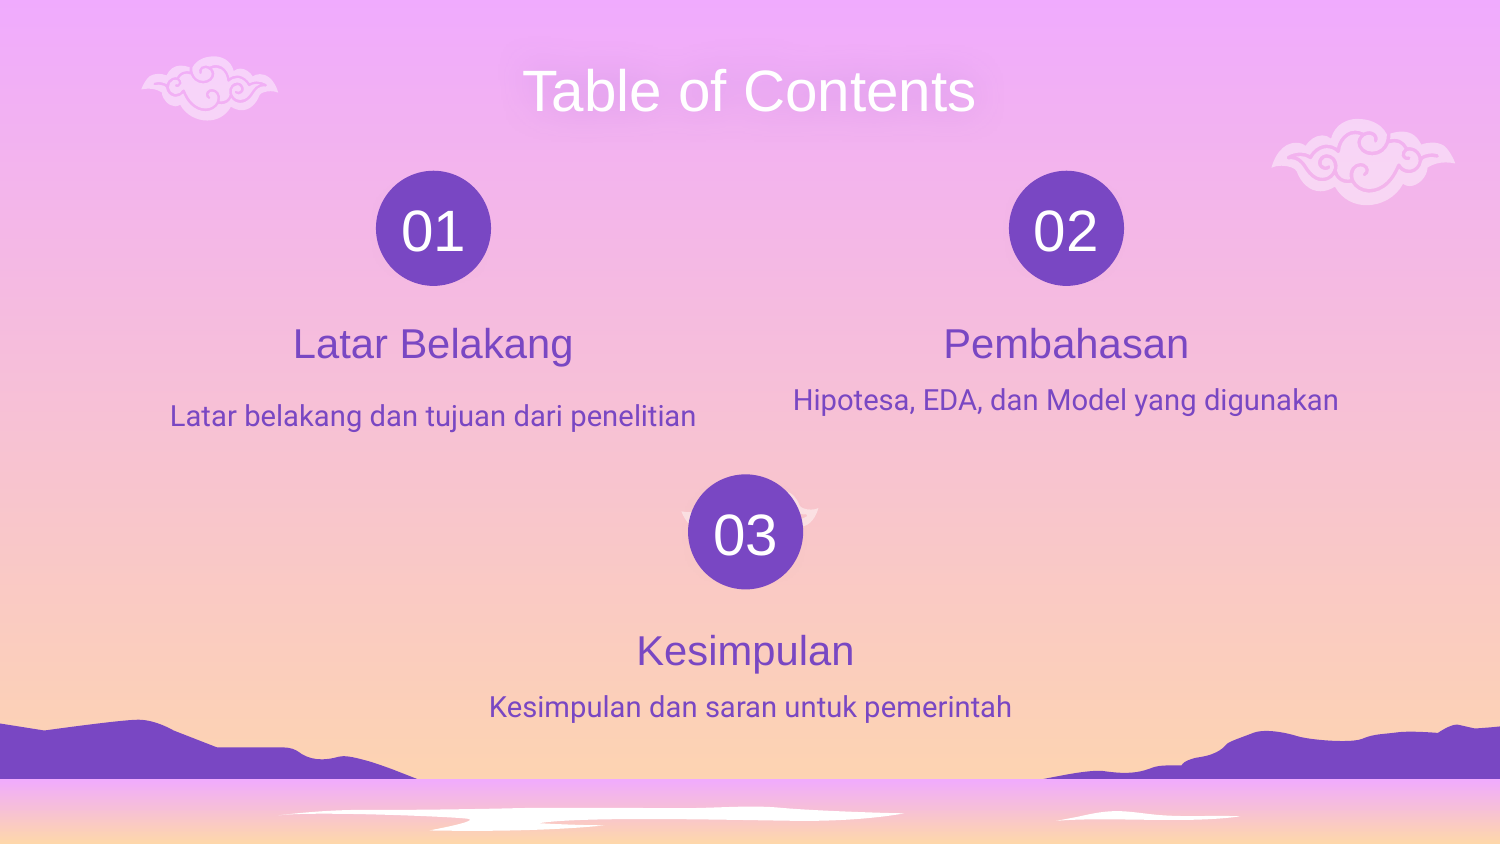

# Table of Contents

01
02
Latar Belakang
Pembahasan
Hipotesa, EDA, dan Model yang digunakan
Latar belakang dan tujuan dari penelitian

03
Kesimpulan
Kesimpulan dan saran untuk pemerintah